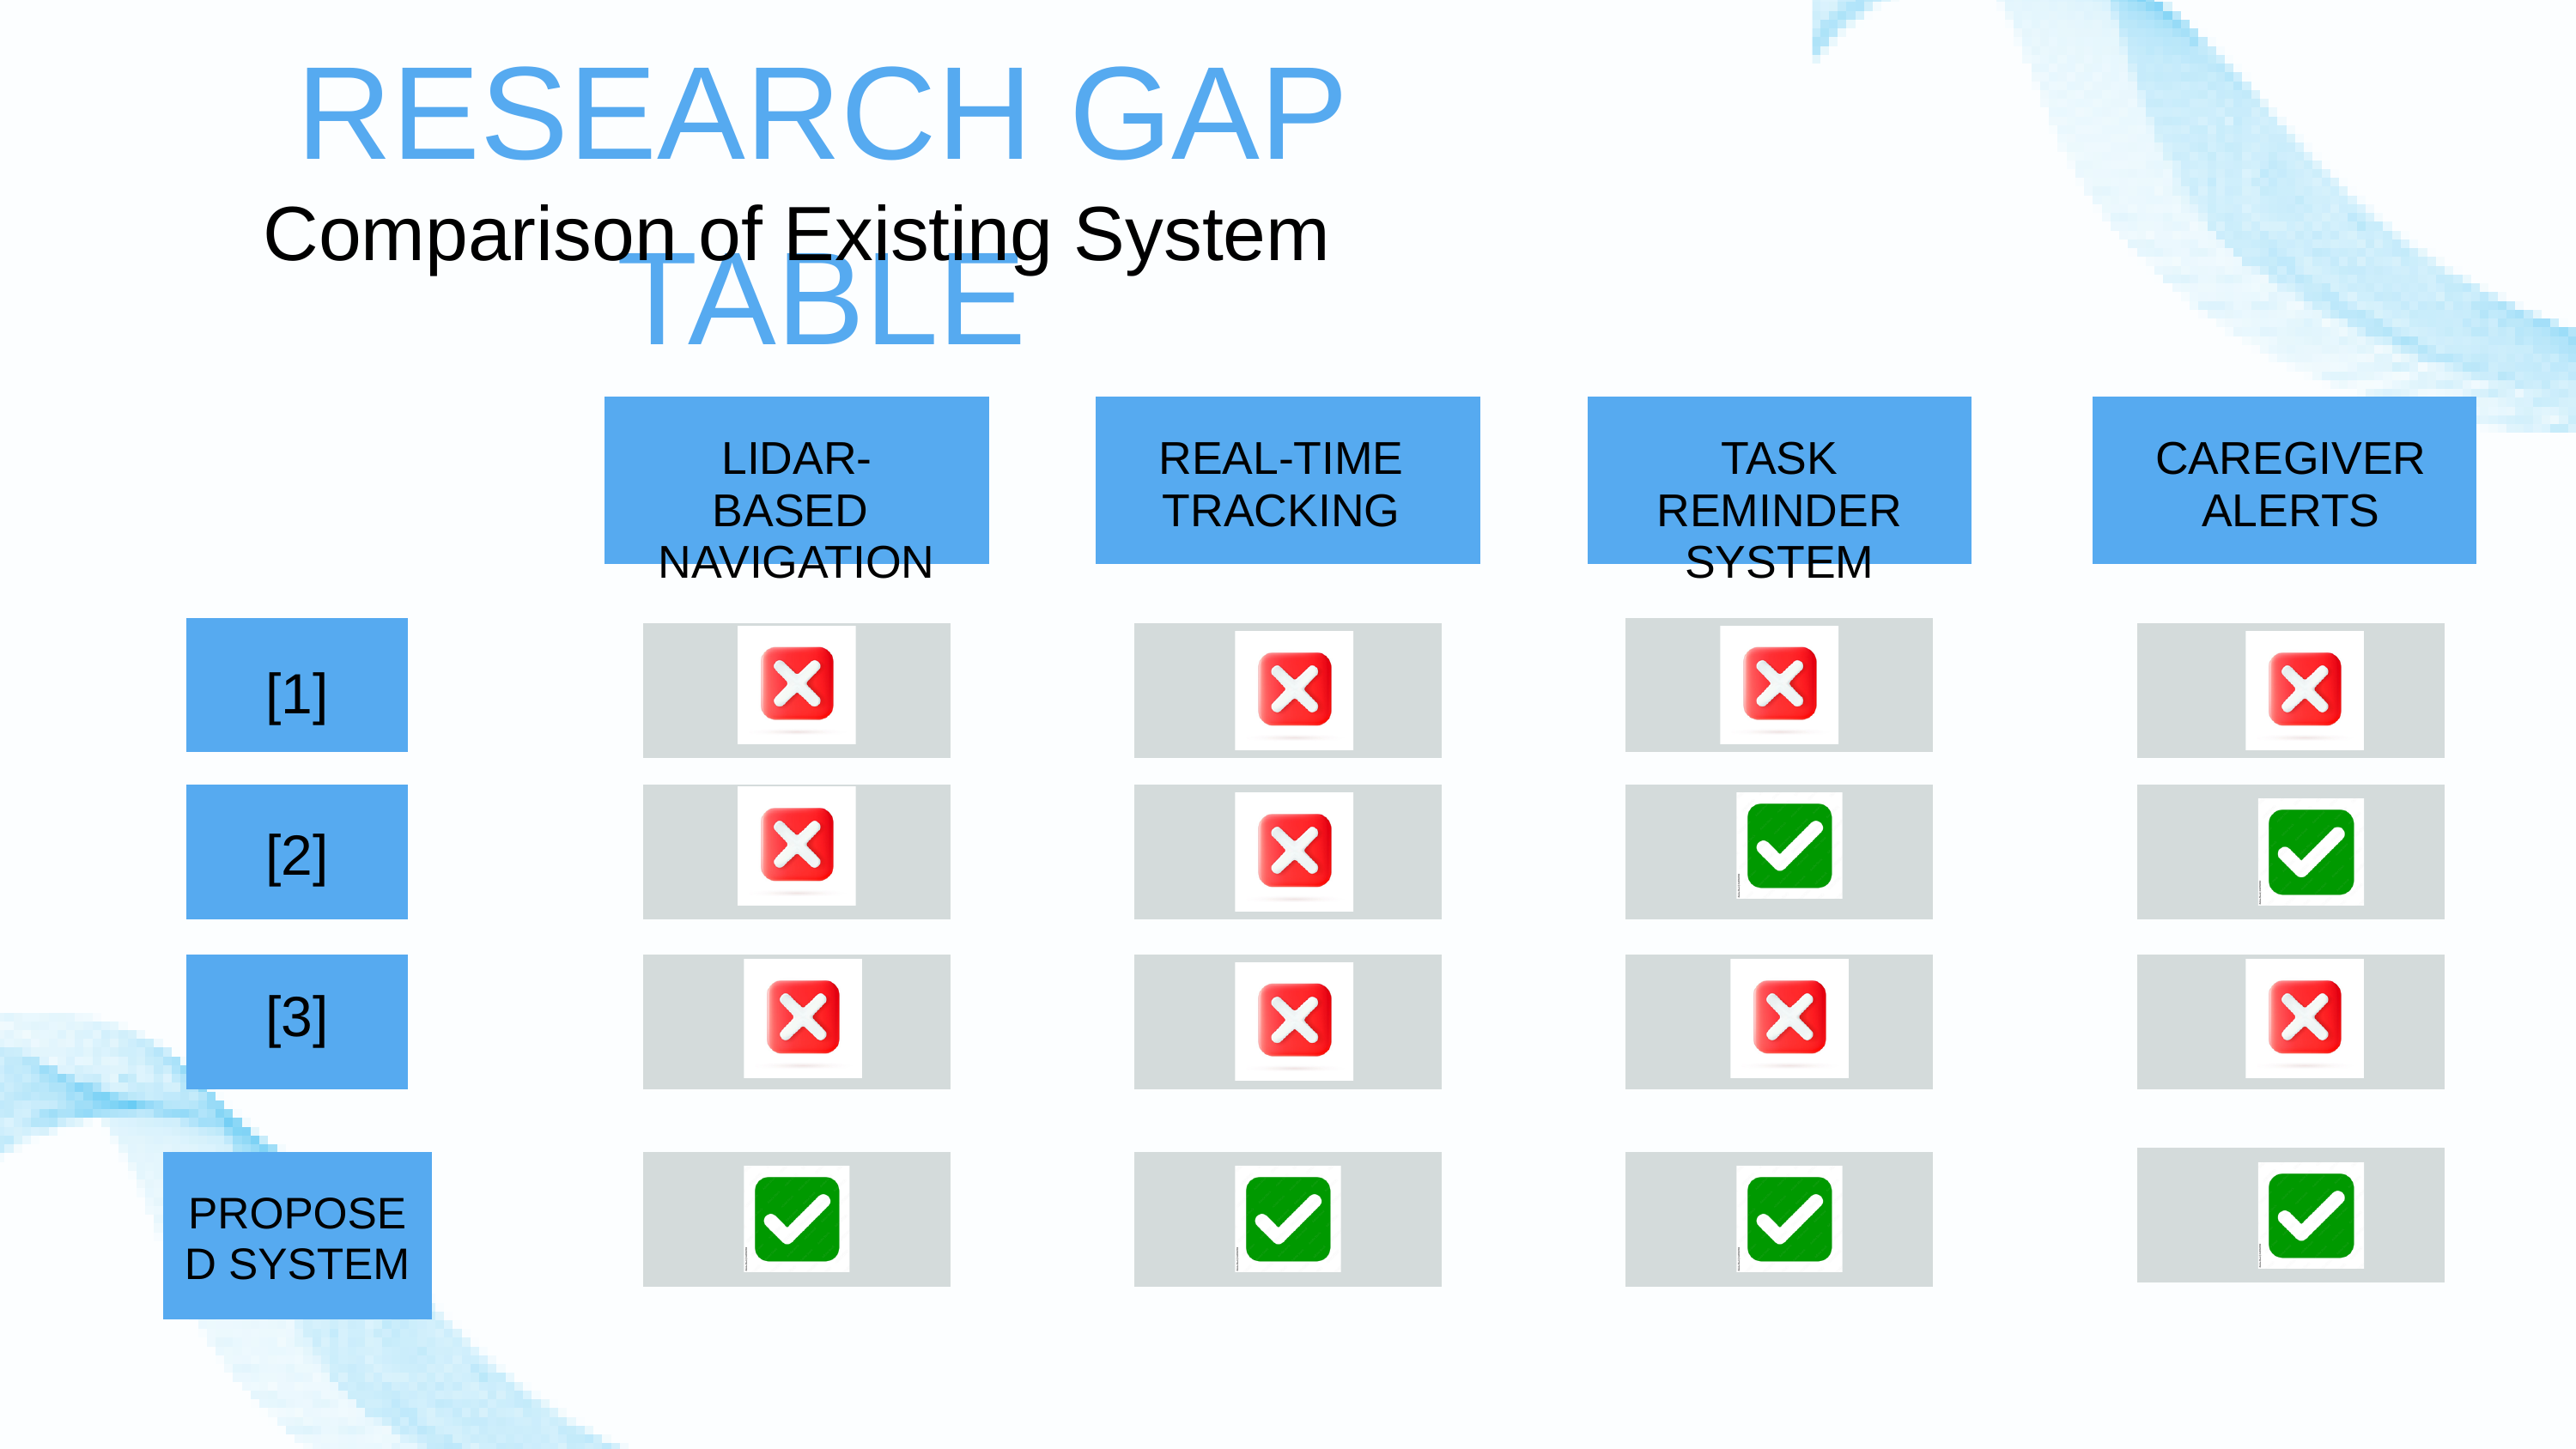

RESEARCH GAP TABLE
Comparison of Existing System

LIDAR-BASED
NAVIGATION
REAL-TIME TRACKING
TASK REMINDER SYSTEM
CAREGIVER ALERTS

[1]

[2]

[3]

PROPOSED SYSTEM